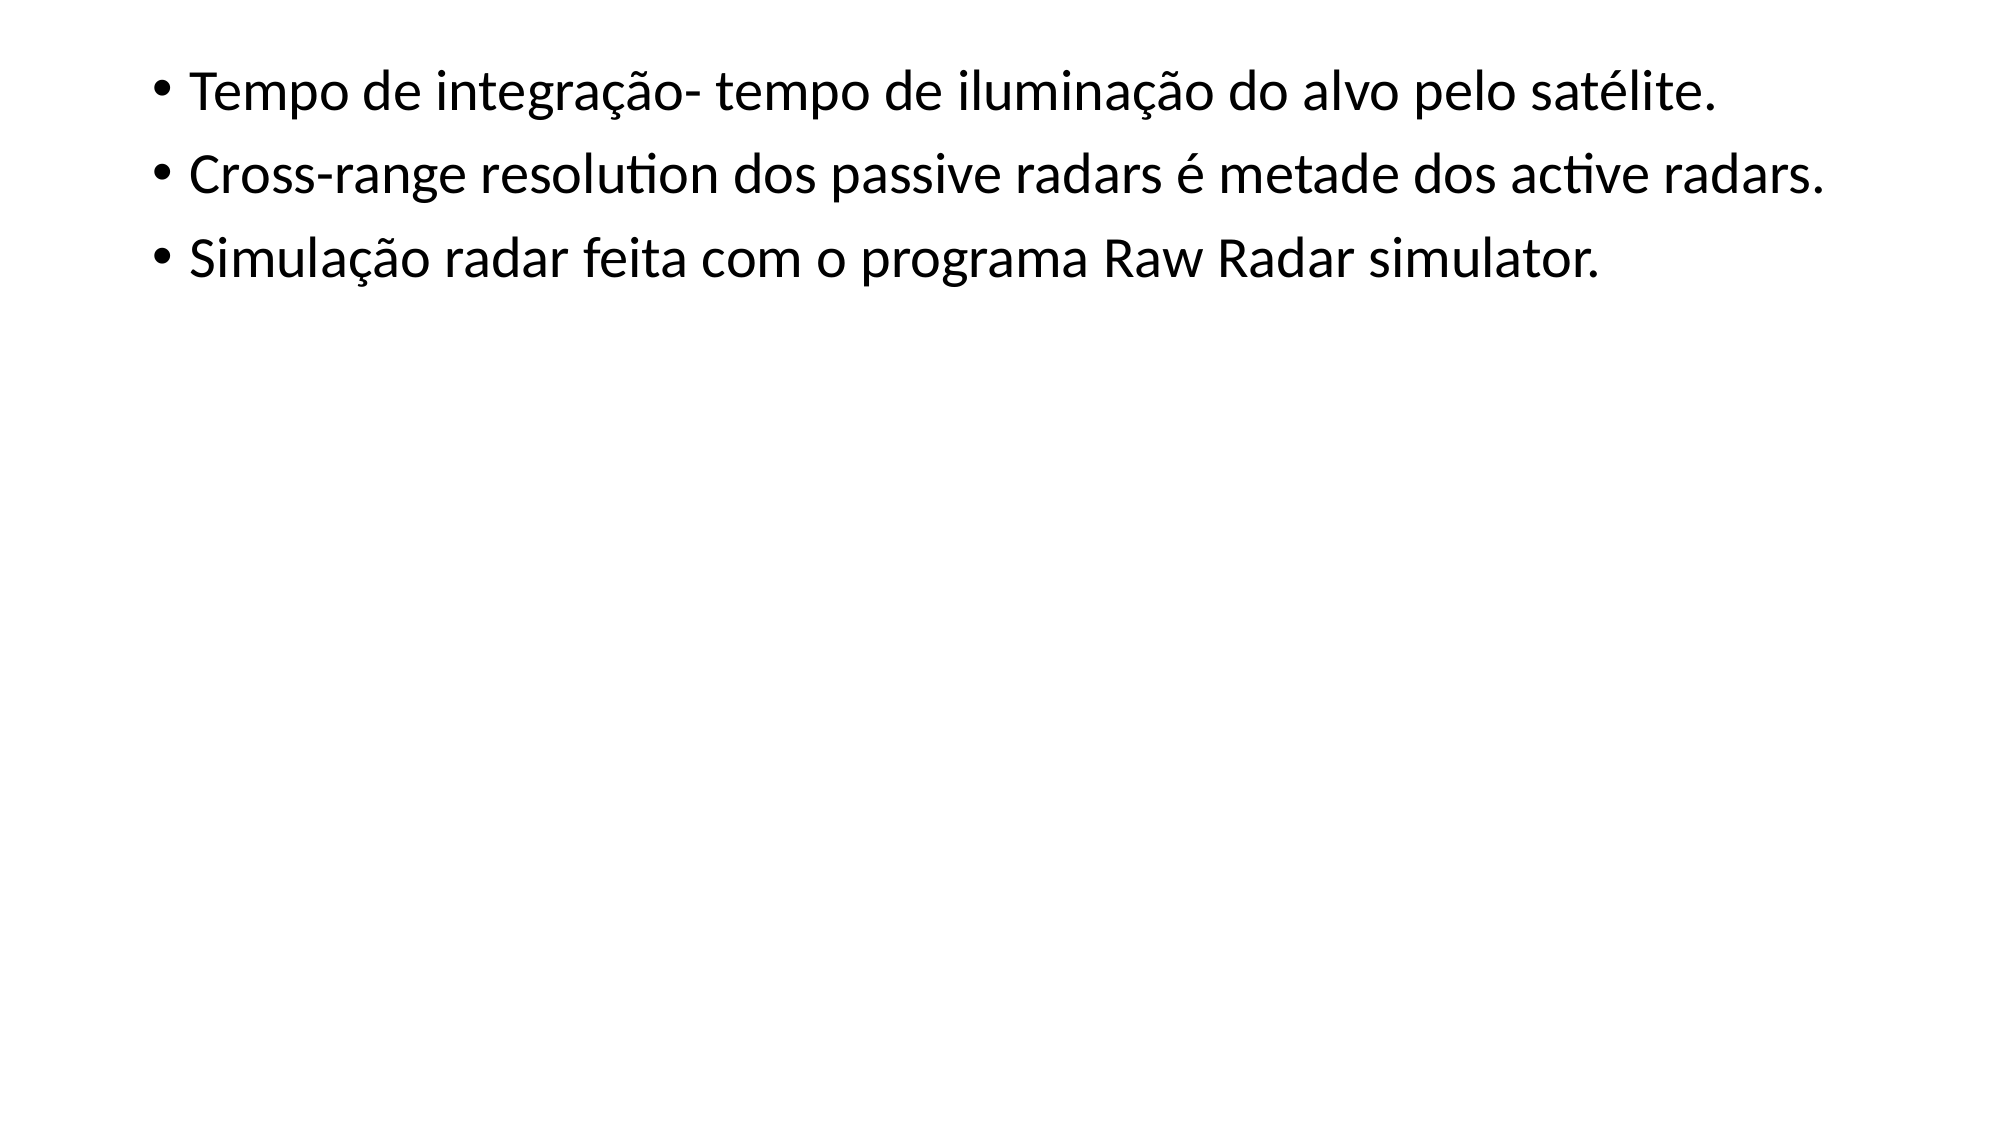

Tempo de integração- tempo de iluminação do alvo pelo satélite.
Cross-range resolution dos passive radars é metade dos active radars.
Simulação radar feita com o programa Raw Radar simulator.